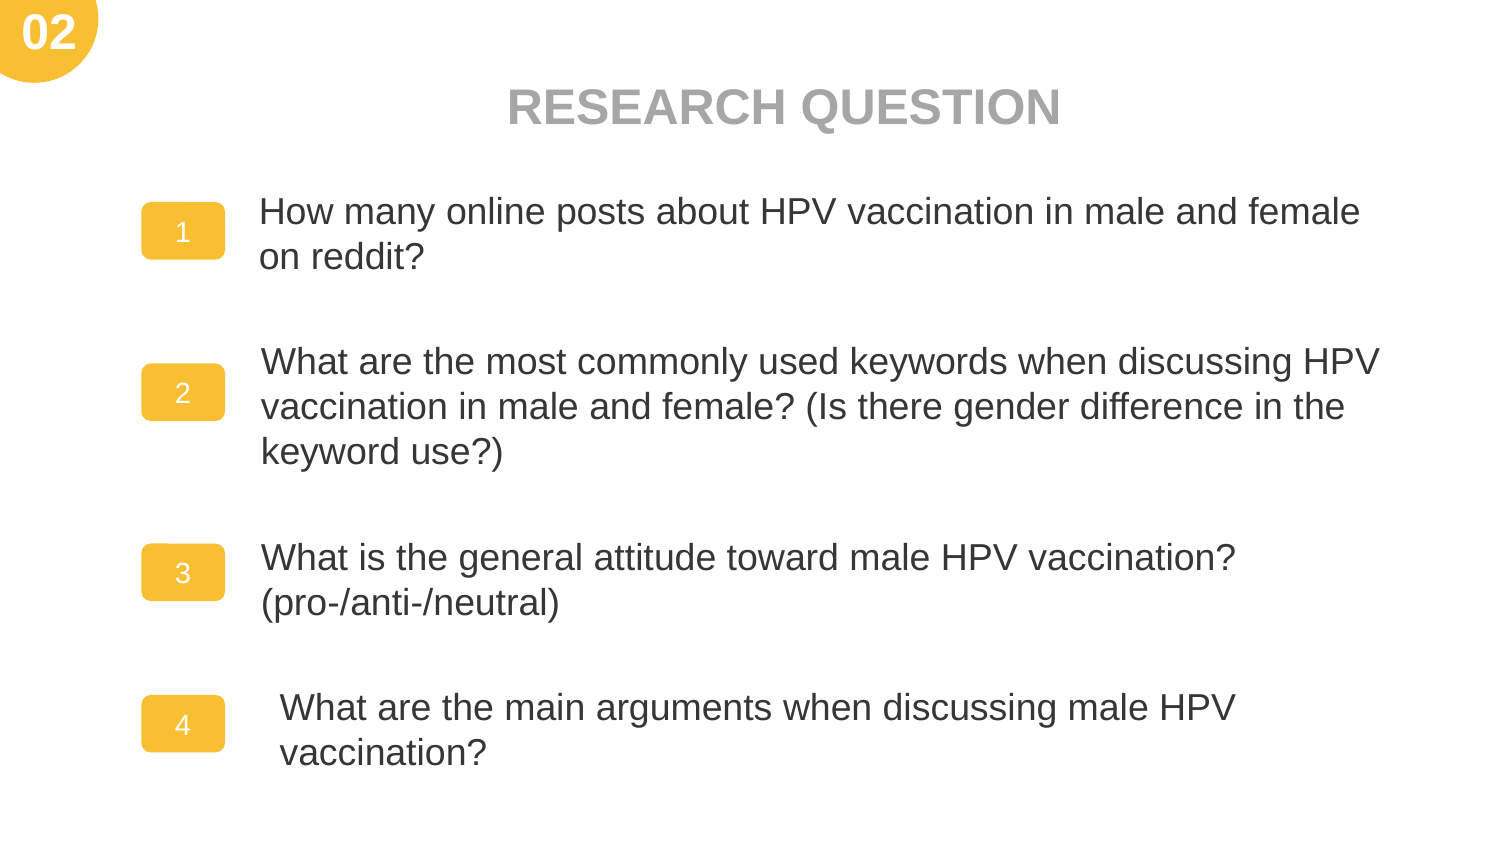

02
RESEARCH QUESTION
How many online posts about HPV vaccination in male and female on reddit?
1
What are the most commonly used keywords when discussing HPV vaccination in male and female? (Is there gender difference in the keyword use?)
2
What is the general attitude toward male HPV vaccination?
(pro-/anti-/neutral)
3
What are the main arguments when discussing male HPV vaccination?
4